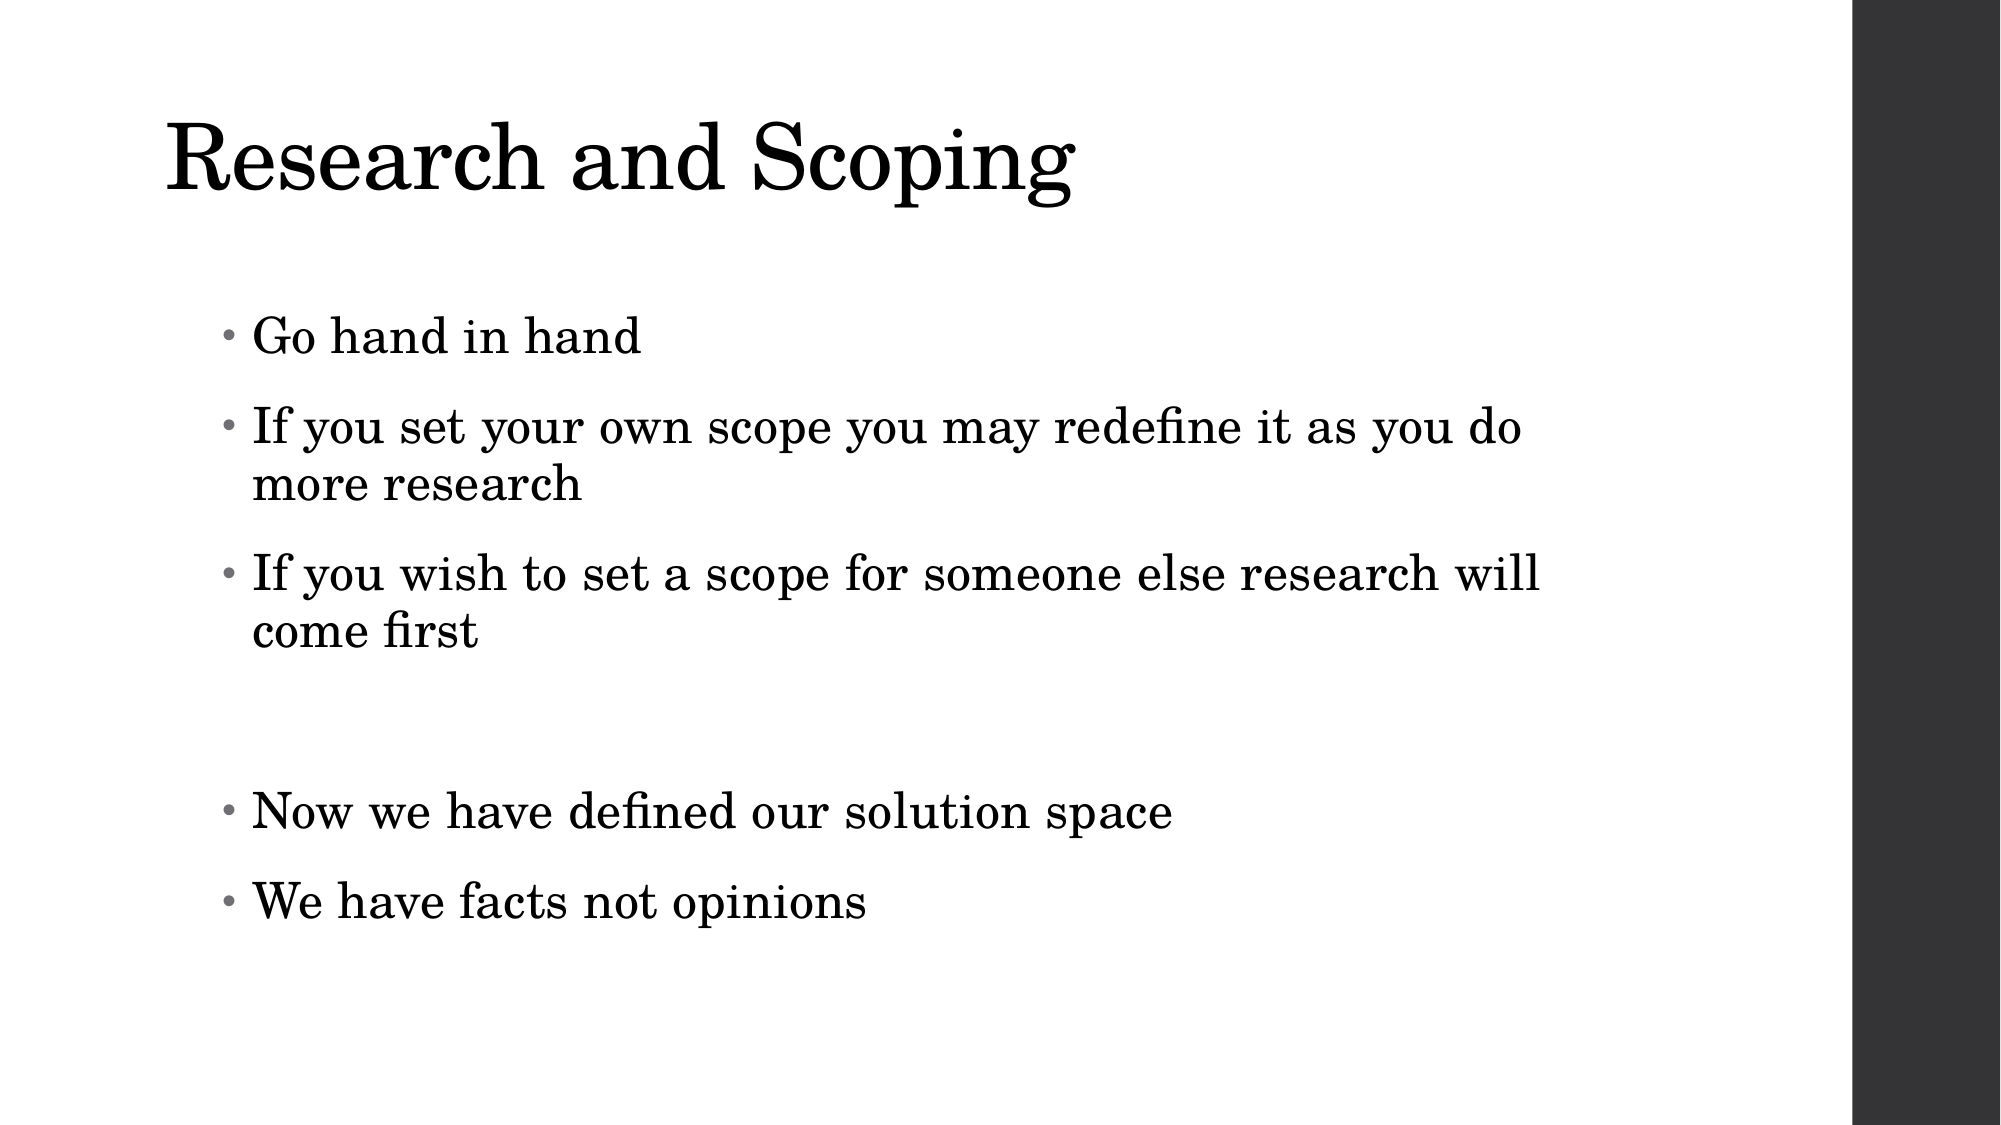

# Research and Scoping
Go hand in hand
If you set your own scope you may redefine it as you do more research
If you wish to set a scope for someone else research will come first

Now we have defined our solution space
We have facts not opinions